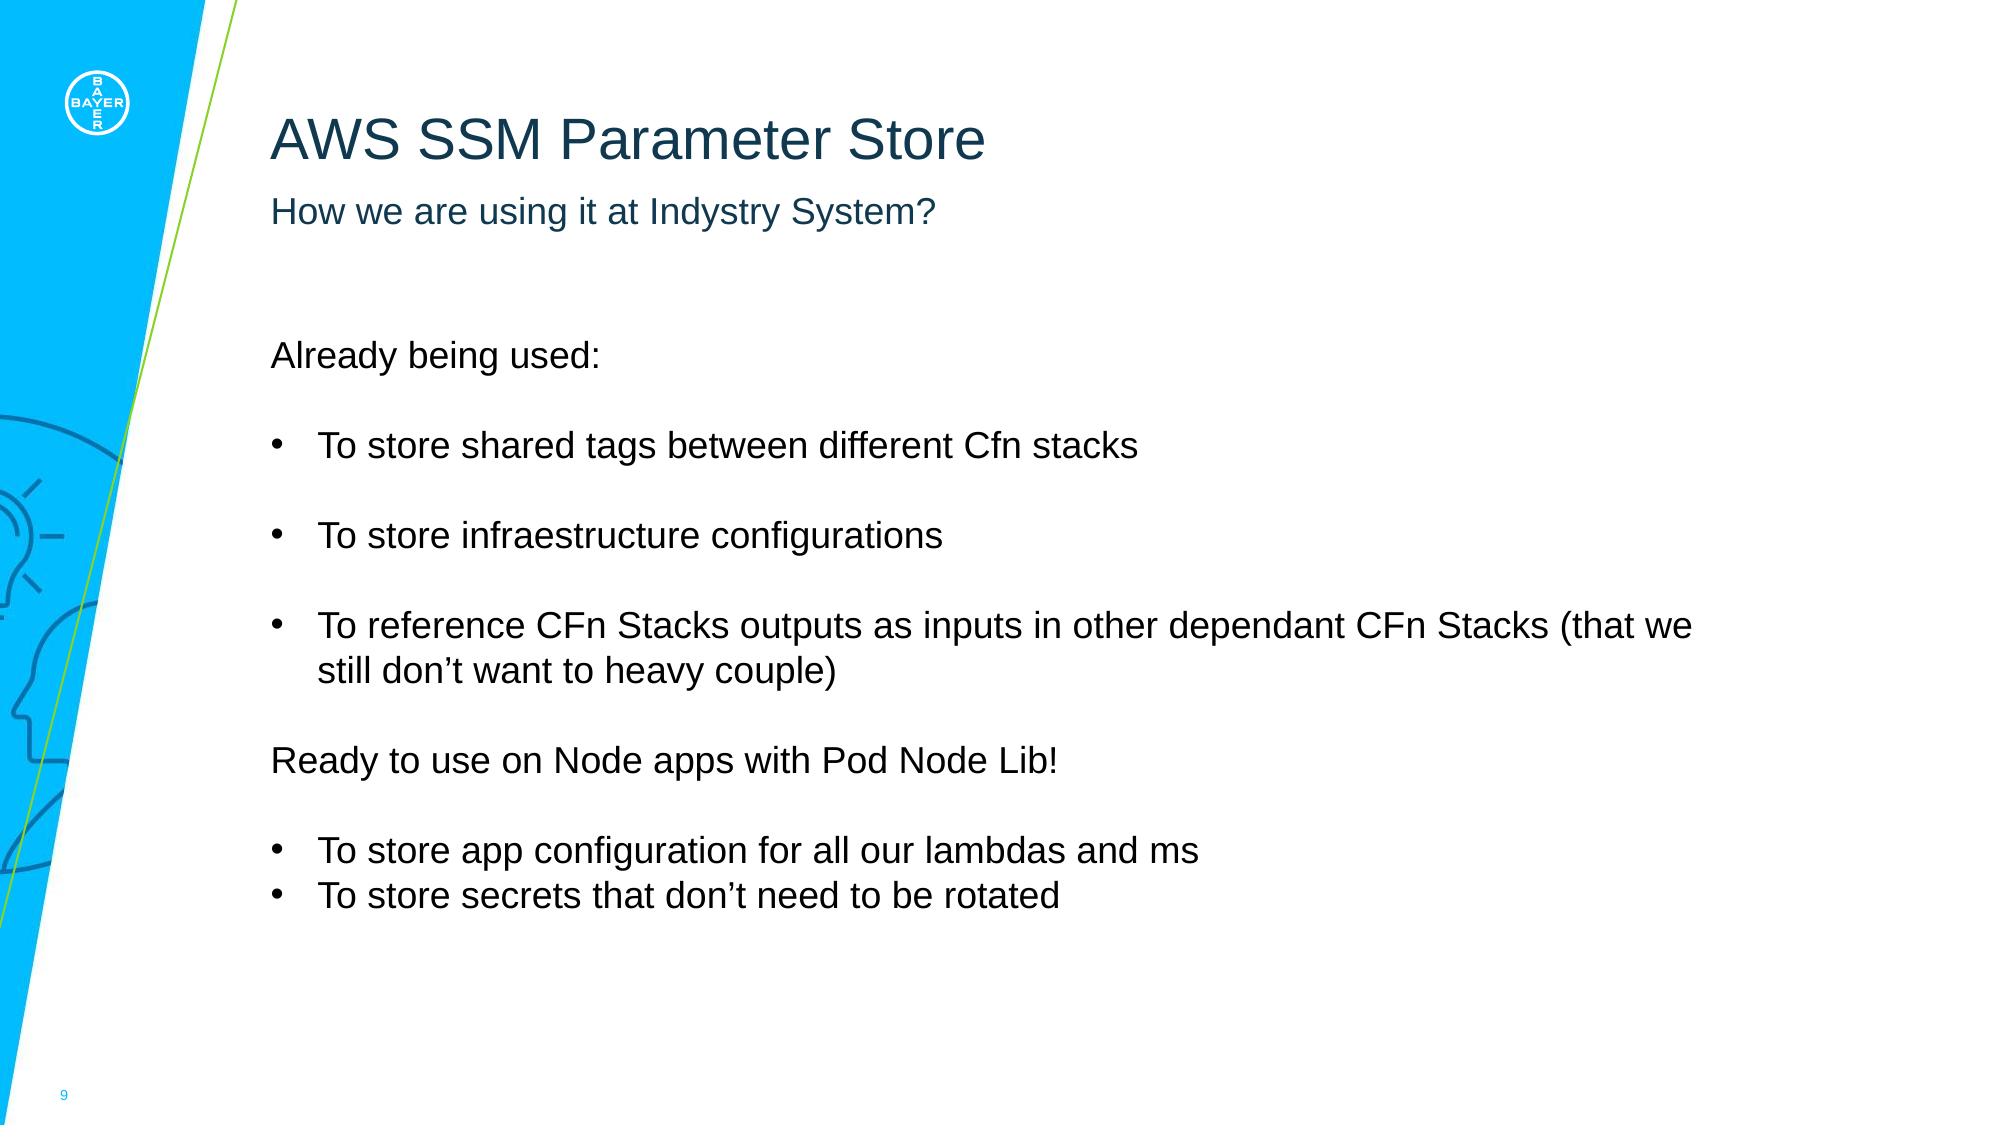

# AWS SSM Parameter Store
How we are using it at Indystry System?
Already being used:

To store shared tags between different Cfn stacks

To store infraestructure configurations

To reference CFn Stacks outputs as inputs in other dependant CFn Stacks (that we still don’t want to heavy couple)

Ready to use on Node apps with Pod Node Lib!

To store app configuration for all our lambdas and ms
To store secrets that don’t need to be rotated
9